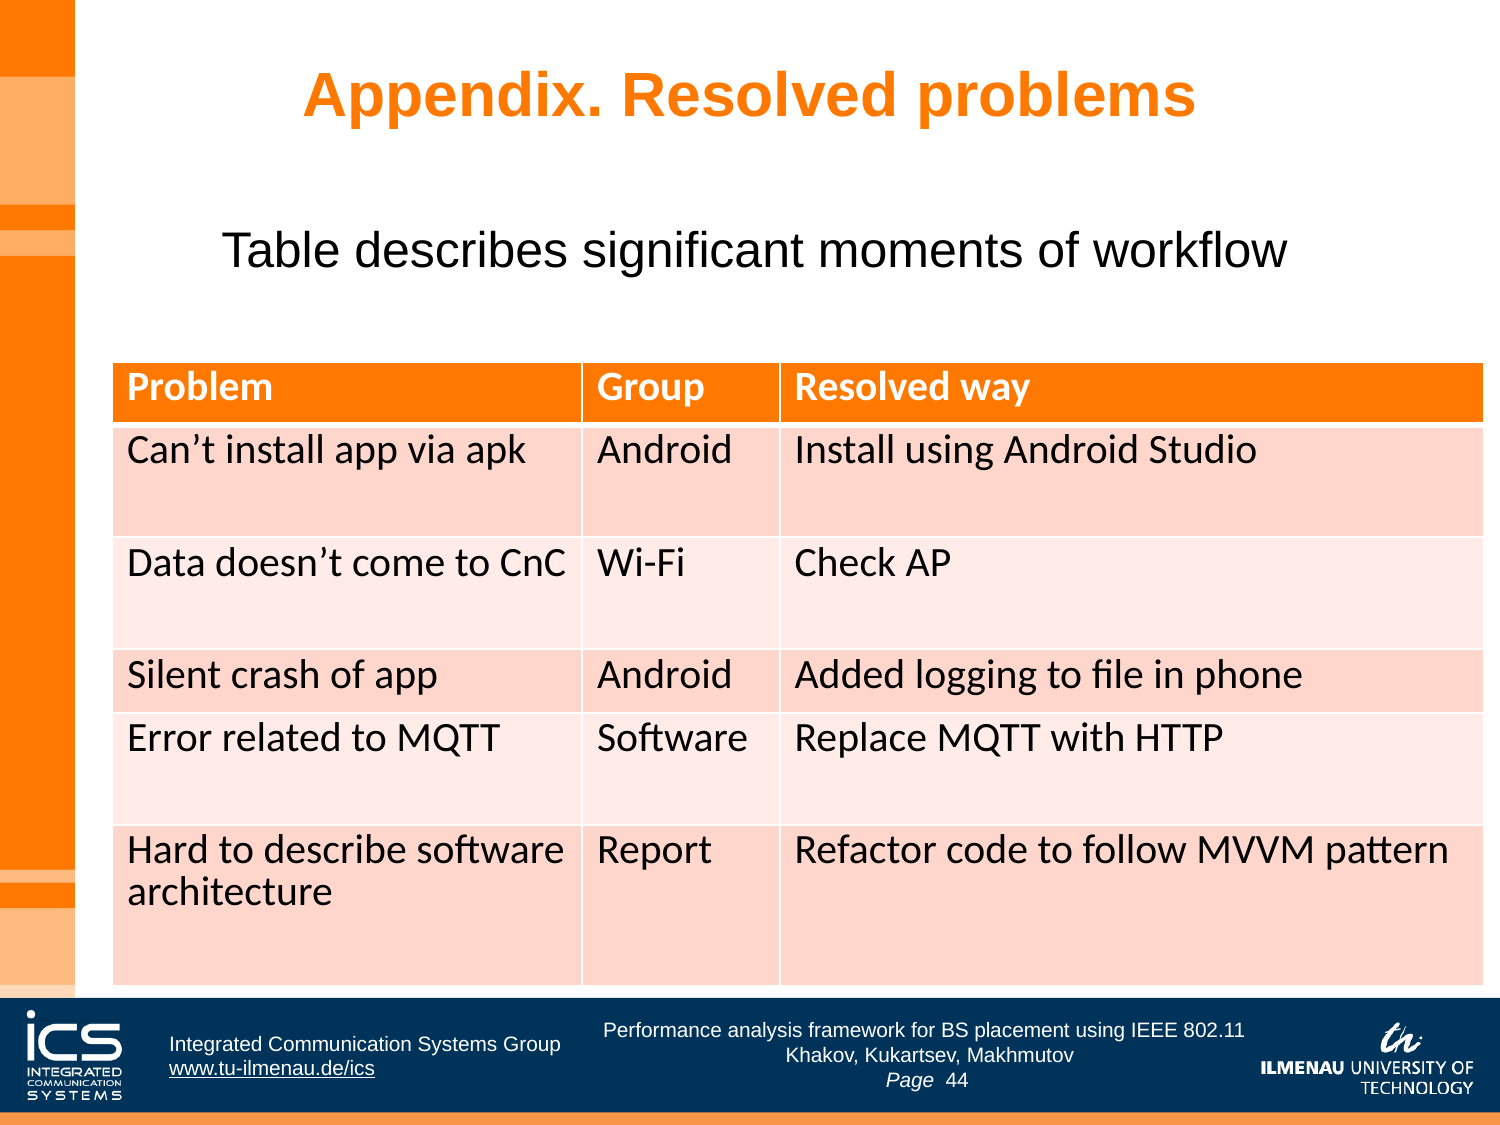

Appendix. Resolved problems
Table describes significant moments of workflow
| Problem | Group | Resolved way |
| --- | --- | --- |
| Can’t install app via apk | Android | Install using Android Studio |
| Data doesn’t come to CnC | Wi-Fi | Check AP |
| Silent crash of app | Android | Added logging to file in phone |
| Error related to MQTT | Software | Replace MQTT with HTTP |
| Hard to describe software architecture | Report | Refactor code to follow MVVM pattern |